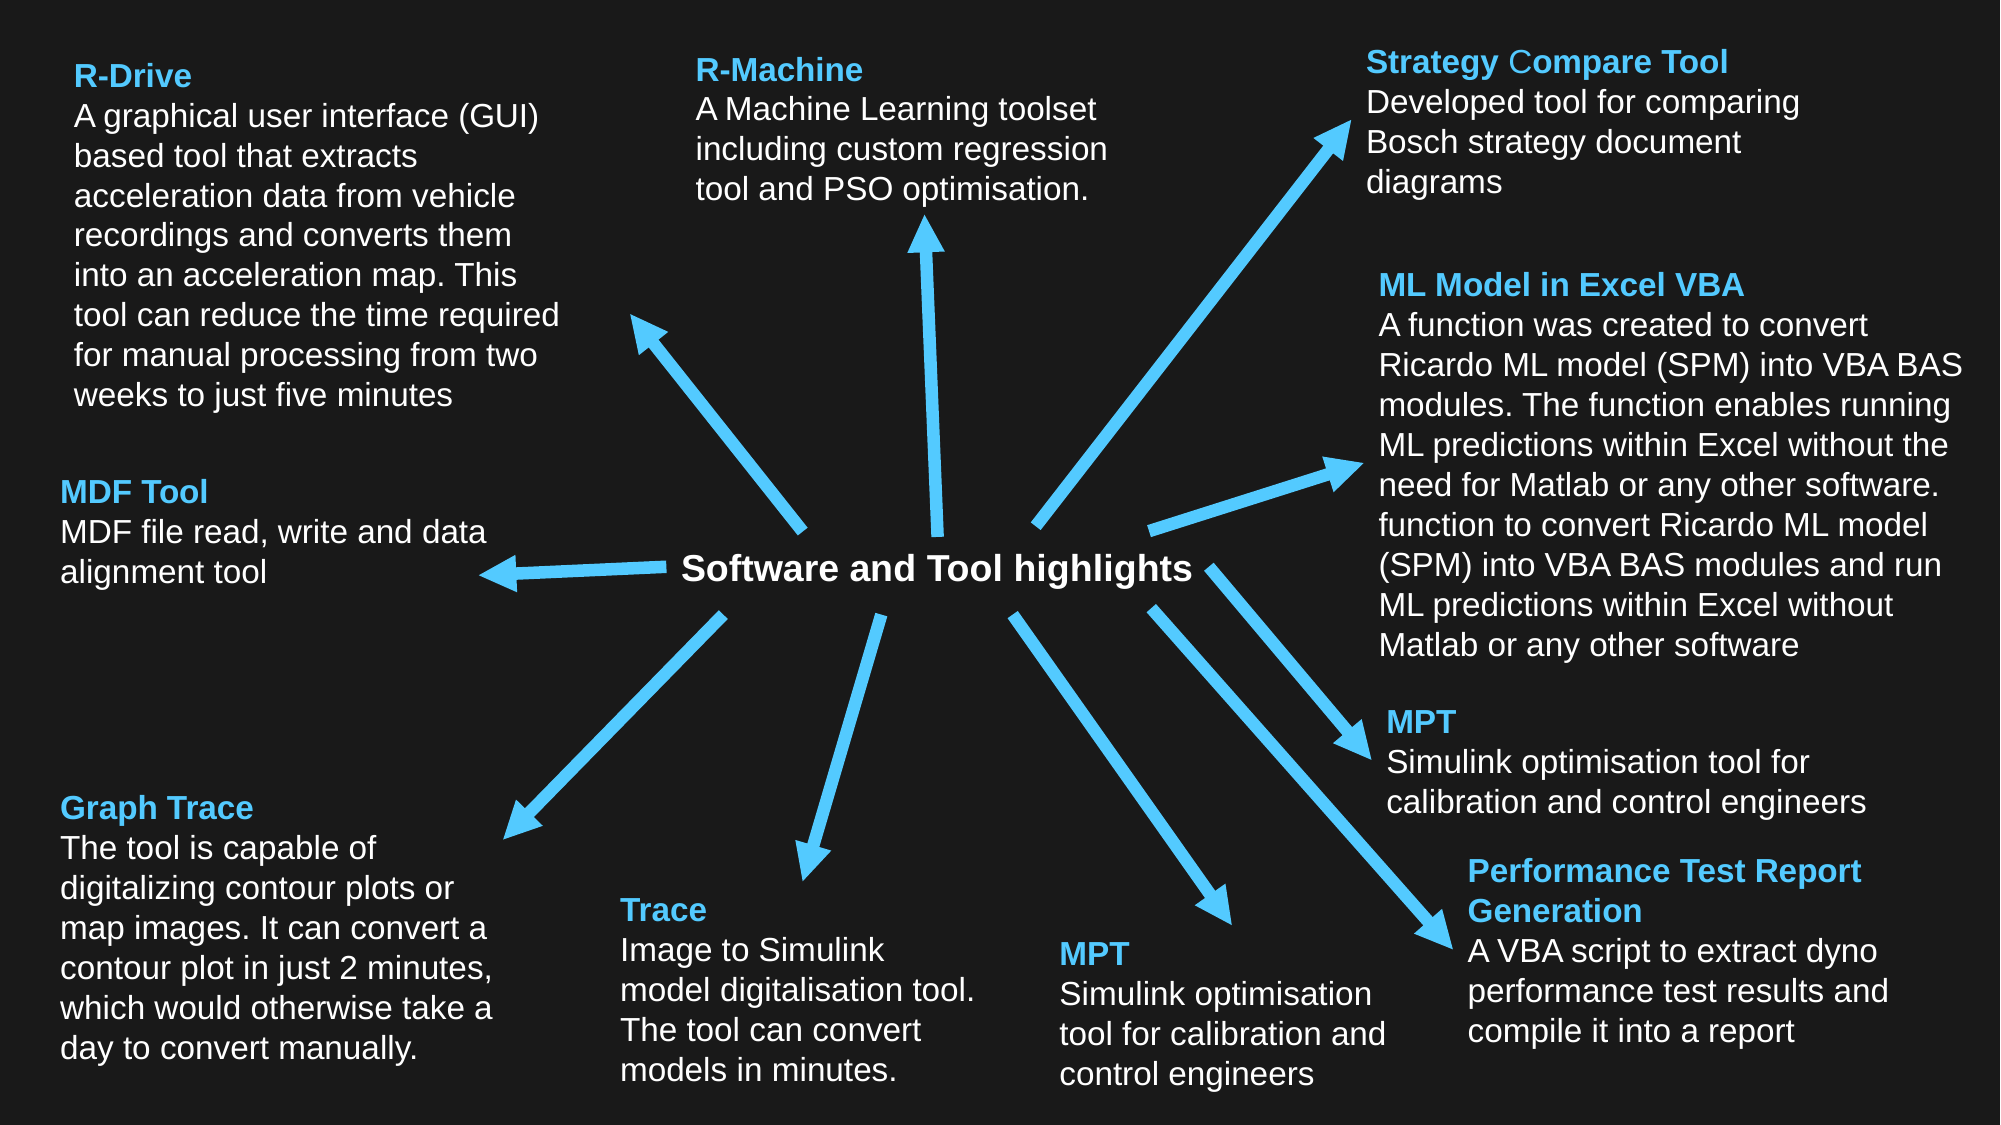

Strategy Compare Tool
Developed tool for comparing Bosch strategy document diagrams
R-Machine
A Machine Learning toolset including custom regression tool and PSO optimisation.
R-Drive
A graphical user interface (GUI) based tool that extracts acceleration data from vehicle recordings and converts them into an acceleration map. This tool can reduce the time required for manual processing from two weeks to just five minutes
ML Model in Excel VBA
A function was created to convert Ricardo ML model (SPM) into VBA BAS modules. The function enables running ML predictions within Excel without the need for Matlab or any other software. function to convert Ricardo ML model (SPM) into VBA BAS modules and run ML predictions within Excel without Matlab or any other software
MDF Tool
MDF file read, write and data alignment tool
Software and Tool highlights
MPT
Simulink optimisation tool for calibration and control engineers
Graph Trace
The tool is capable of digitalizing contour plots or map images. It can convert a contour plot in just 2 minutes, which would otherwise take a day to convert manually.
Performance Test Report Generation
A VBA script to extract dyno performance test results and compile it into a report
Trace
Image to Simulink model digitalisation tool. The tool can convert models in minutes.
MPT
Simulink optimisation tool for calibration and control engineers